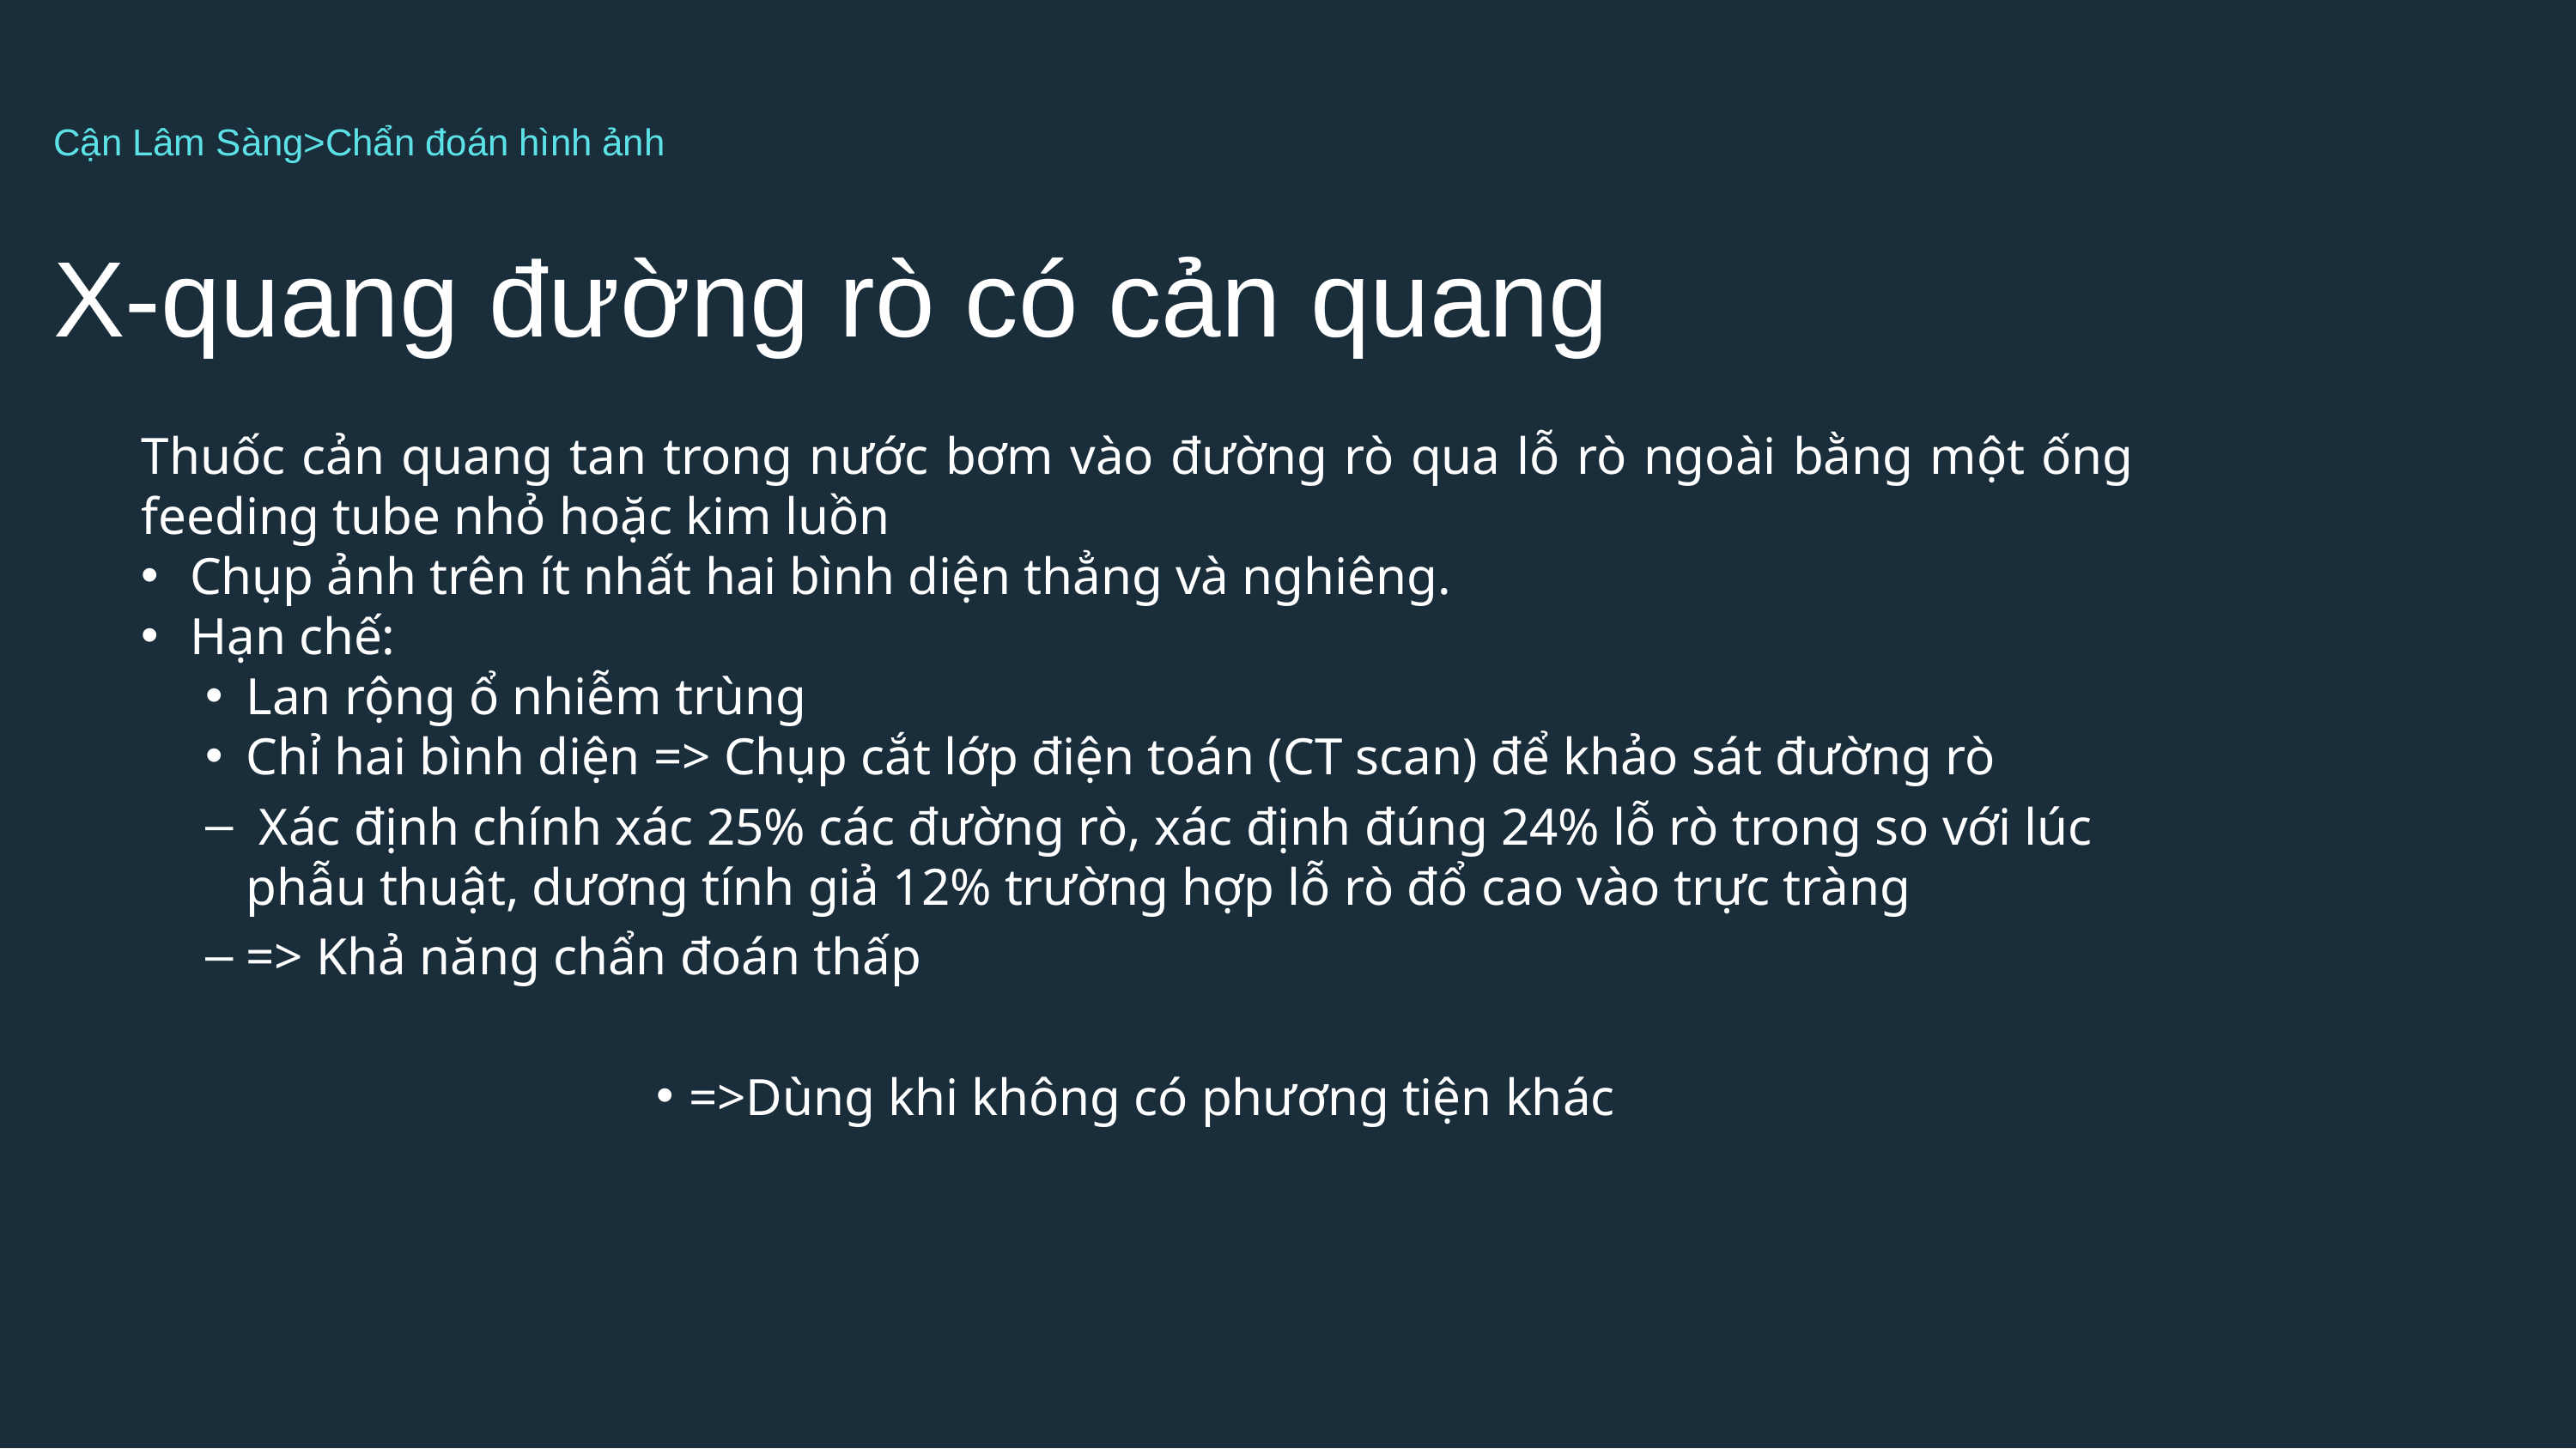

Cận Lâm Sàng>Chẩn đoán hình ảnh
X-quang đường rò có cản quang
Thuốc cản quang tan trong nước bơm vào đường rò qua lỗ rò ngoài bằng một ống feeding tube nhỏ hoặc kim luồn
Chụp ảnh trên ít nhất hai bình diện thẳng và nghiêng.
Hạn chế:
Lan rộng ổ nhiễm trùng
Chỉ hai bình diện => Chụp cắt lớp điện toán (CT scan) để khảo sát đường rò
 Xác định chính xác 25% các đường rò, xác định đúng 24% lỗ rò trong so với lúc phẫu thuật, dương tính giả 12% trường hợp lỗ rò đổ cao vào trực tràng
=> Khả năng chẩn đoán thấp

=>Dùng khi không có phương tiện khác